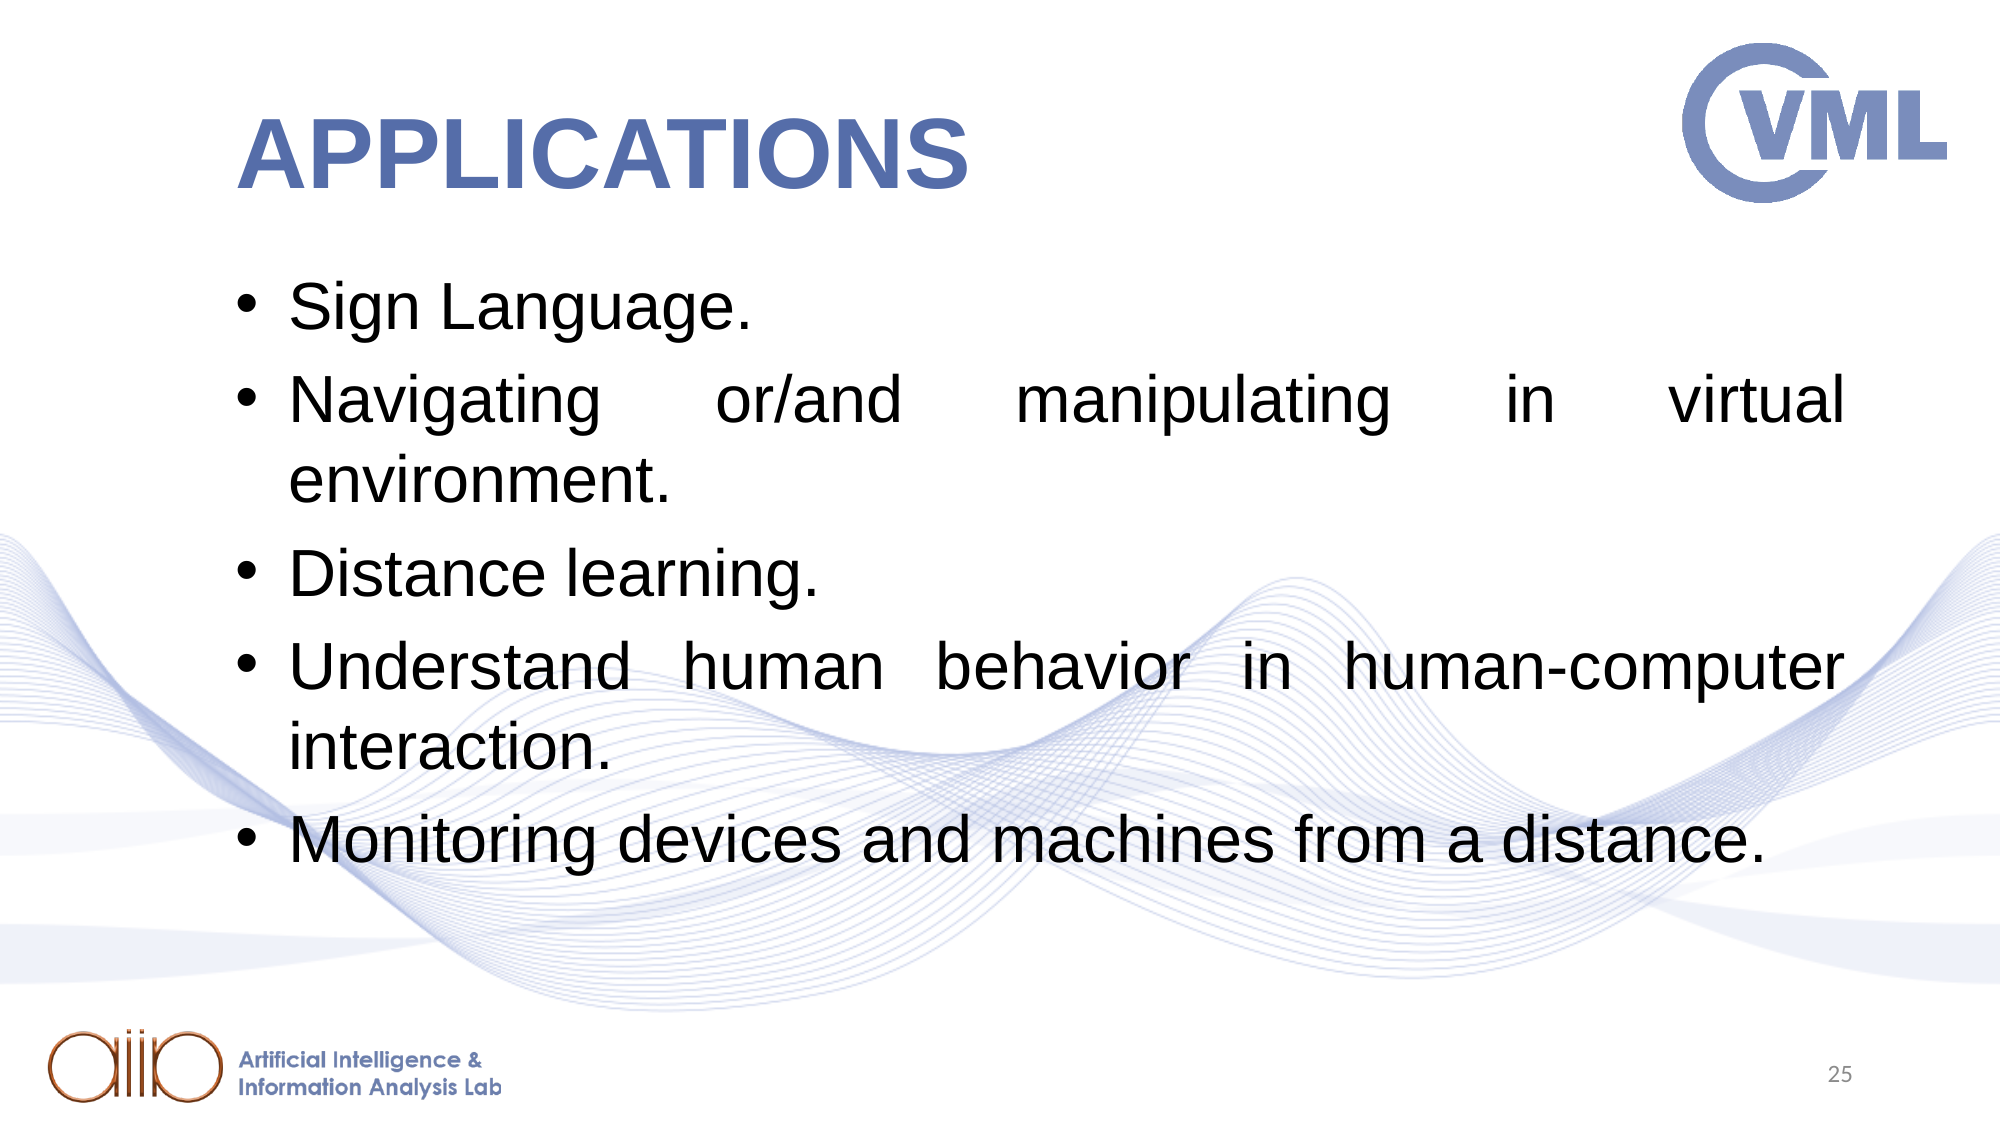

# APPLICATIONS
Sign Language.
Navigating or/and manipulating in virtual environment.
Distance learning.
Understand human behavior in human-computer interaction.
Monitoring devices and machines from a distance.

25